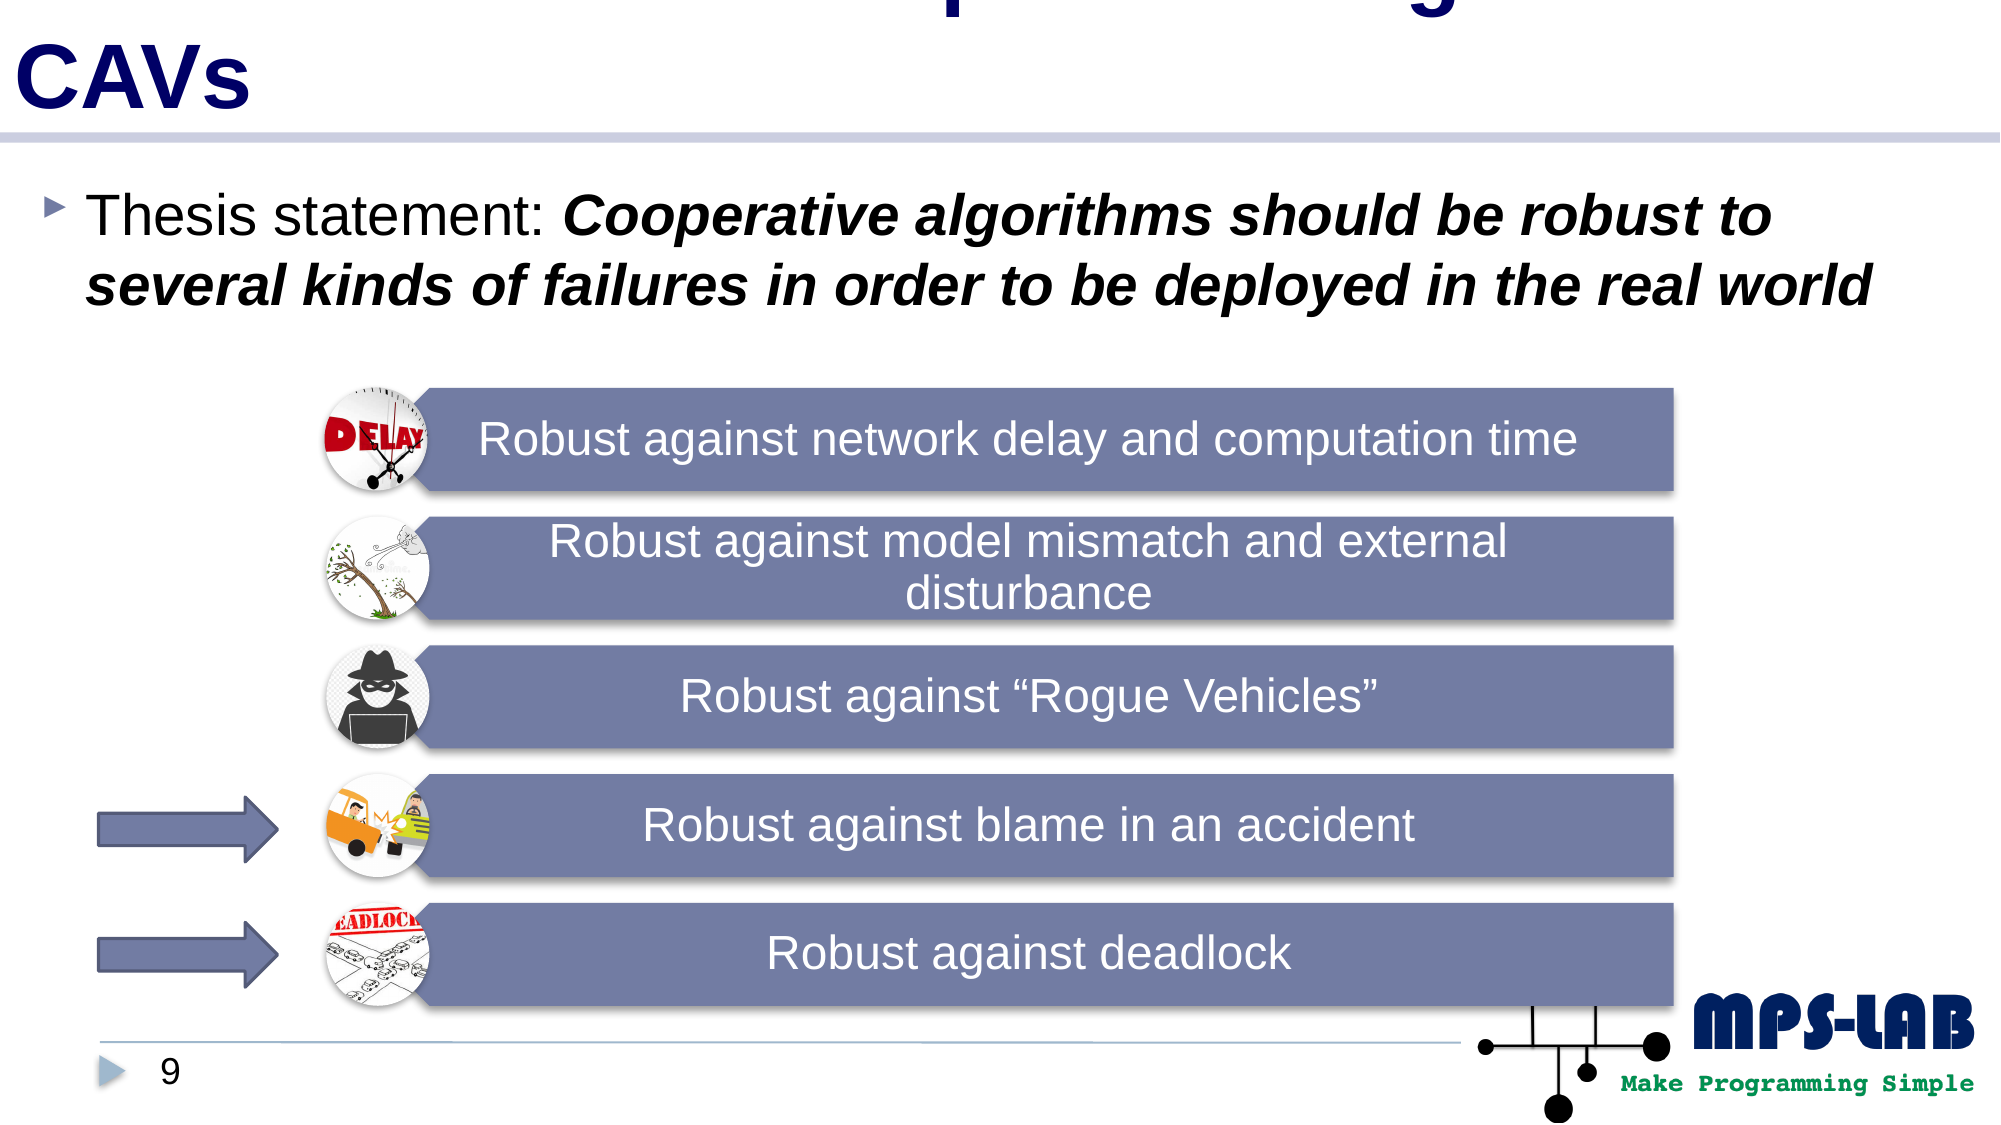

# Safe and Robust Cooperative Algorithms for CAVs
Thesis statement: Cooperative algorithms should be robust to several kinds of failures in order to be deployed in the real world

Robust against network delay and computation time
Robust against model mismatch and external disturbance
Robust against “Rogue Vehicles”
Robust against blame in an accident
Robust against deadlock

9